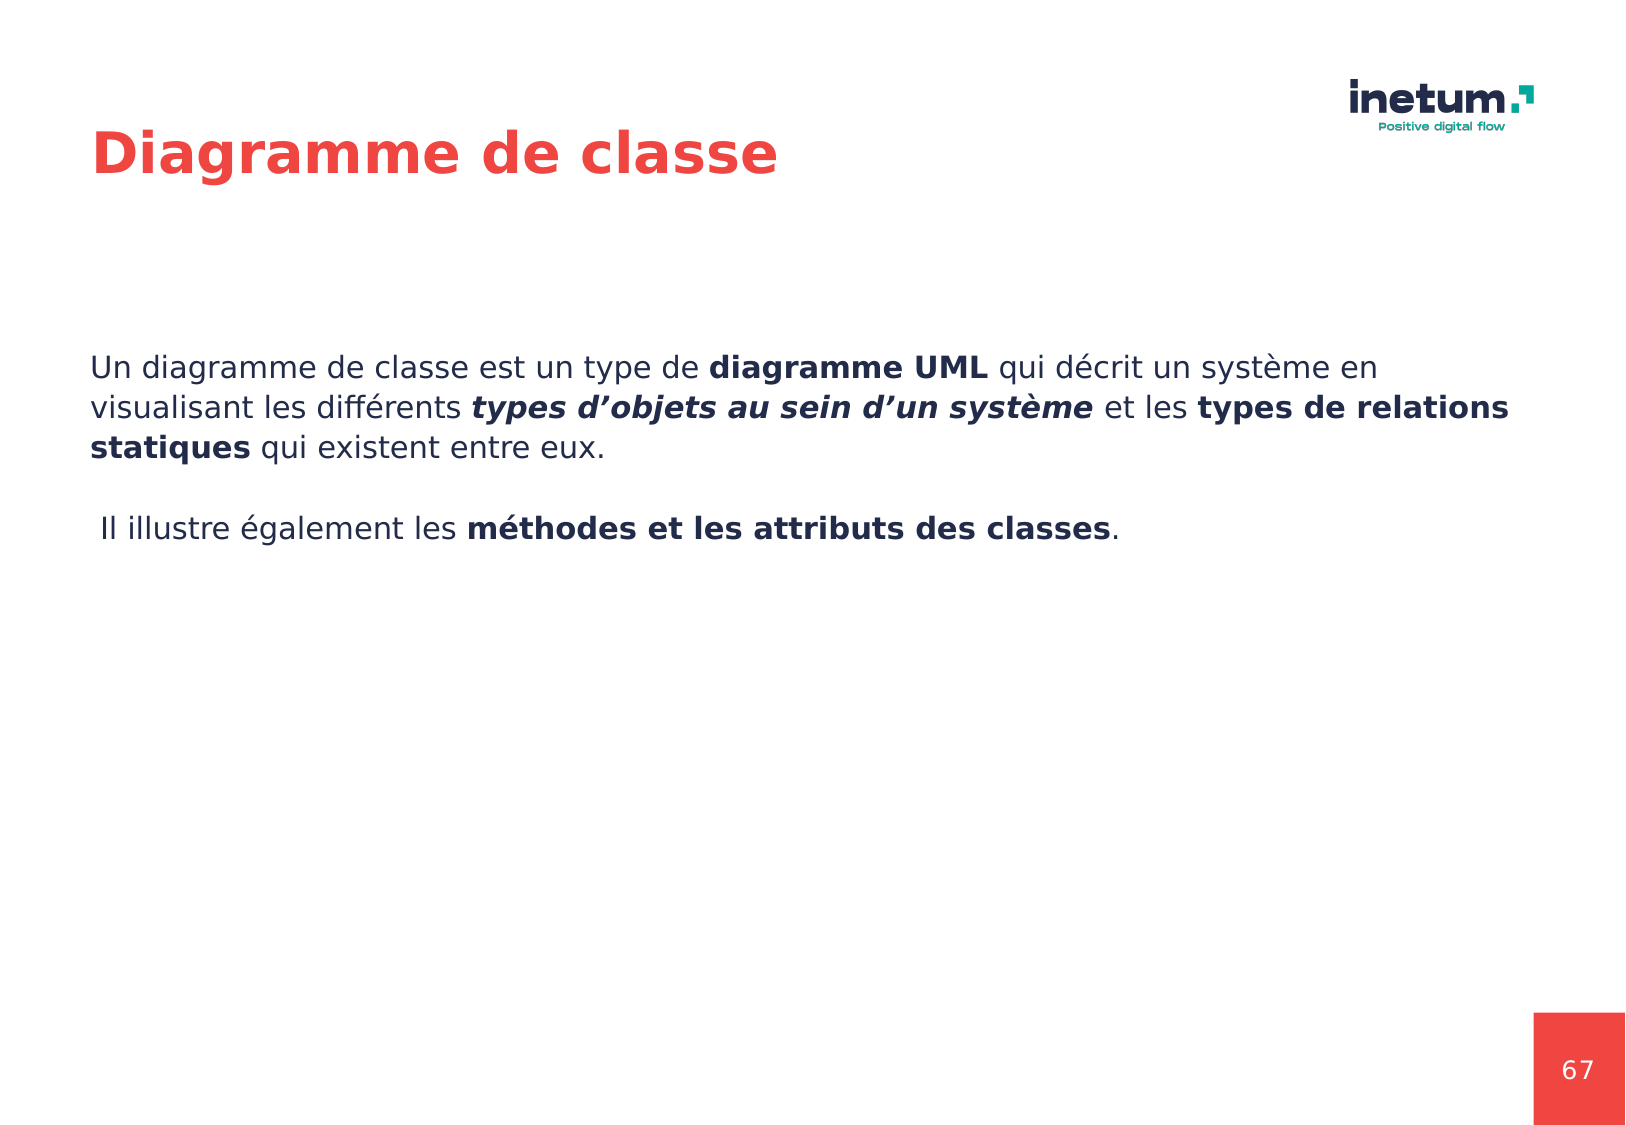

# Diagramme de classe
Un diagramme de classe est un type de diagramme UML qui décrit un système en visualisant les différents types d’objets au sein d’un système et les types de relations statiques qui existent entre eux.
 Il illustre également les méthodes et les attributs des classes.